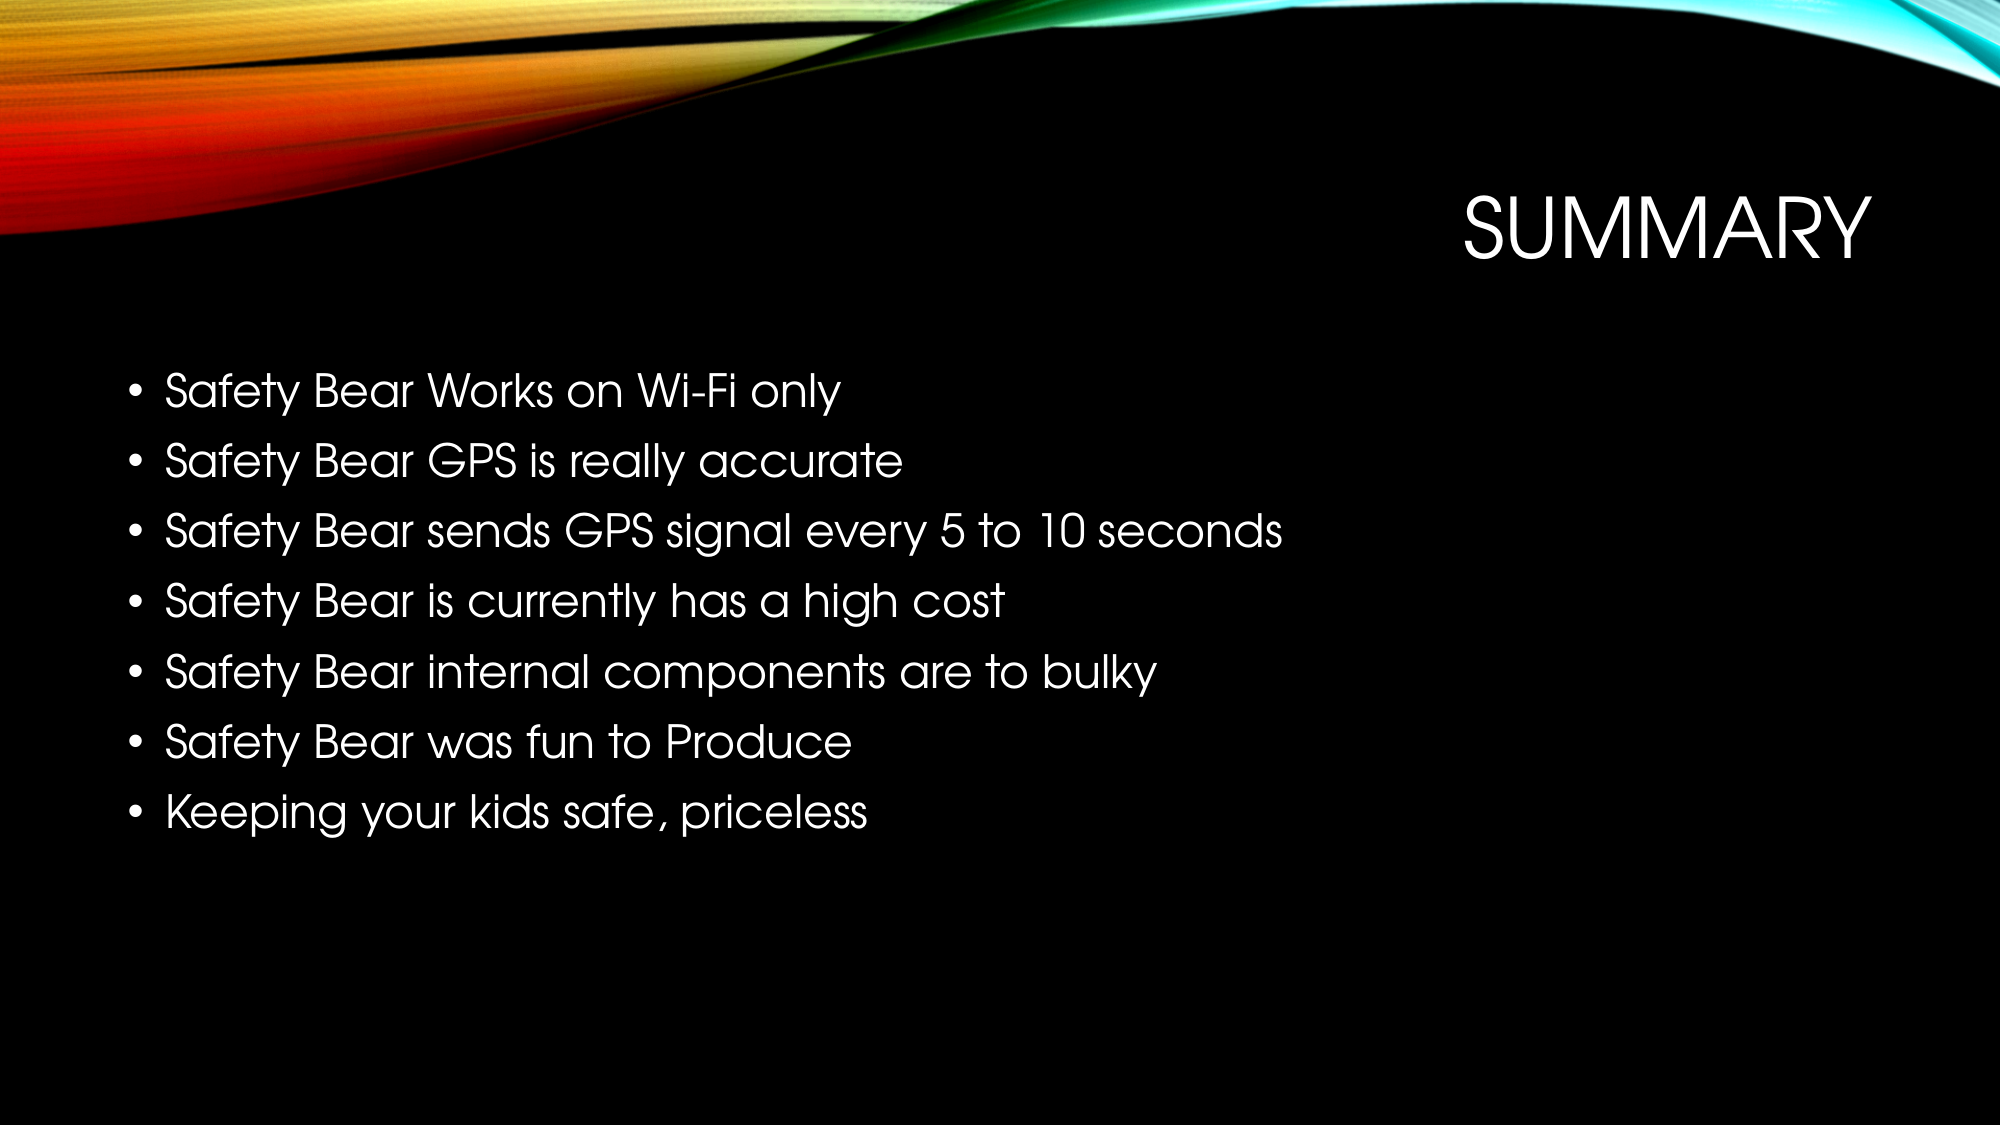

# Summary
Safety Bear Works on Wi-Fi only
Safety Bear GPS is really accurate
Safety Bear sends GPS signal every 5 to 10 seconds
Safety Bear is currently has a high cost
Safety Bear internal components are to bulky
Safety Bear was fun to Produce
Keeping your kids safe, priceless